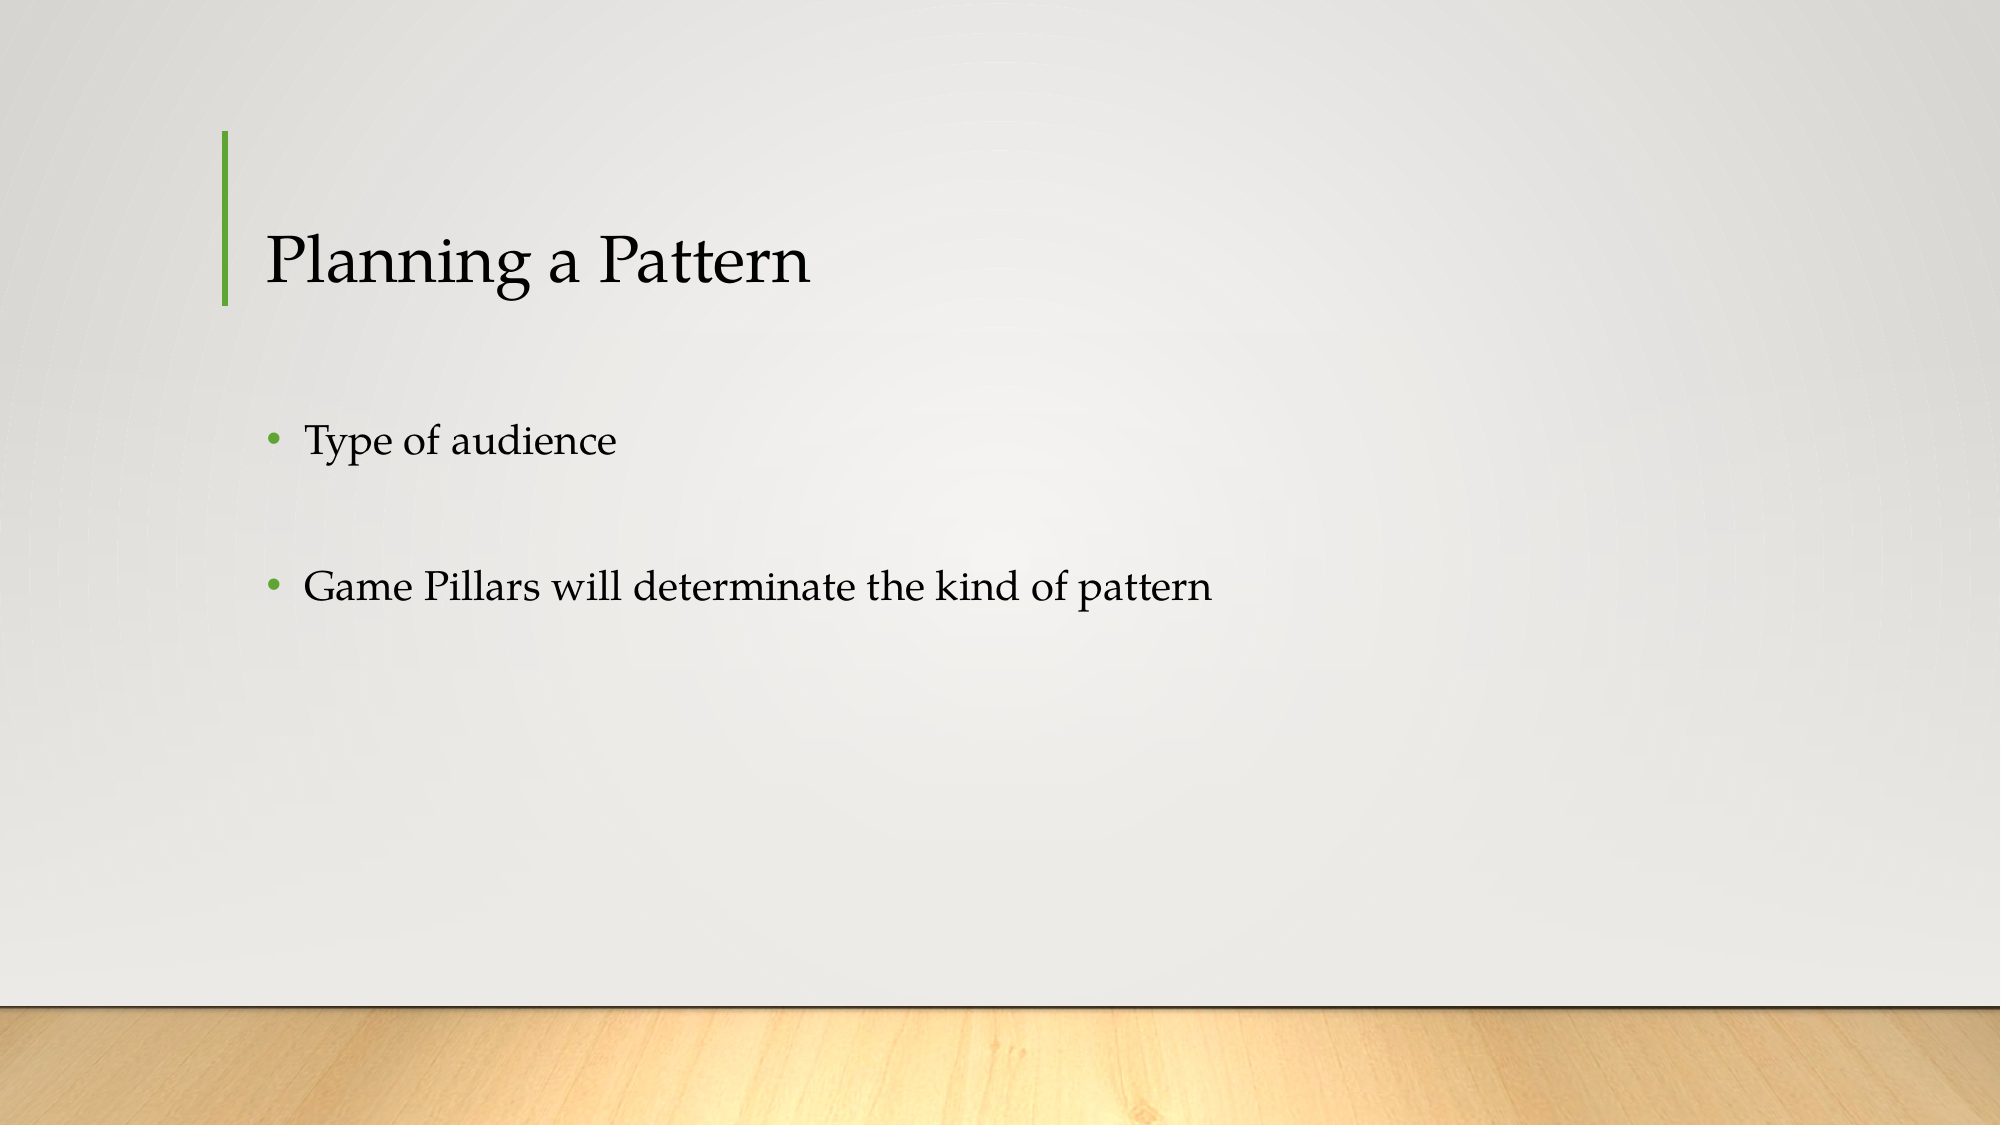

# Planning a Pattern
Type of audience
Game Pillars will determinate the kind of pattern